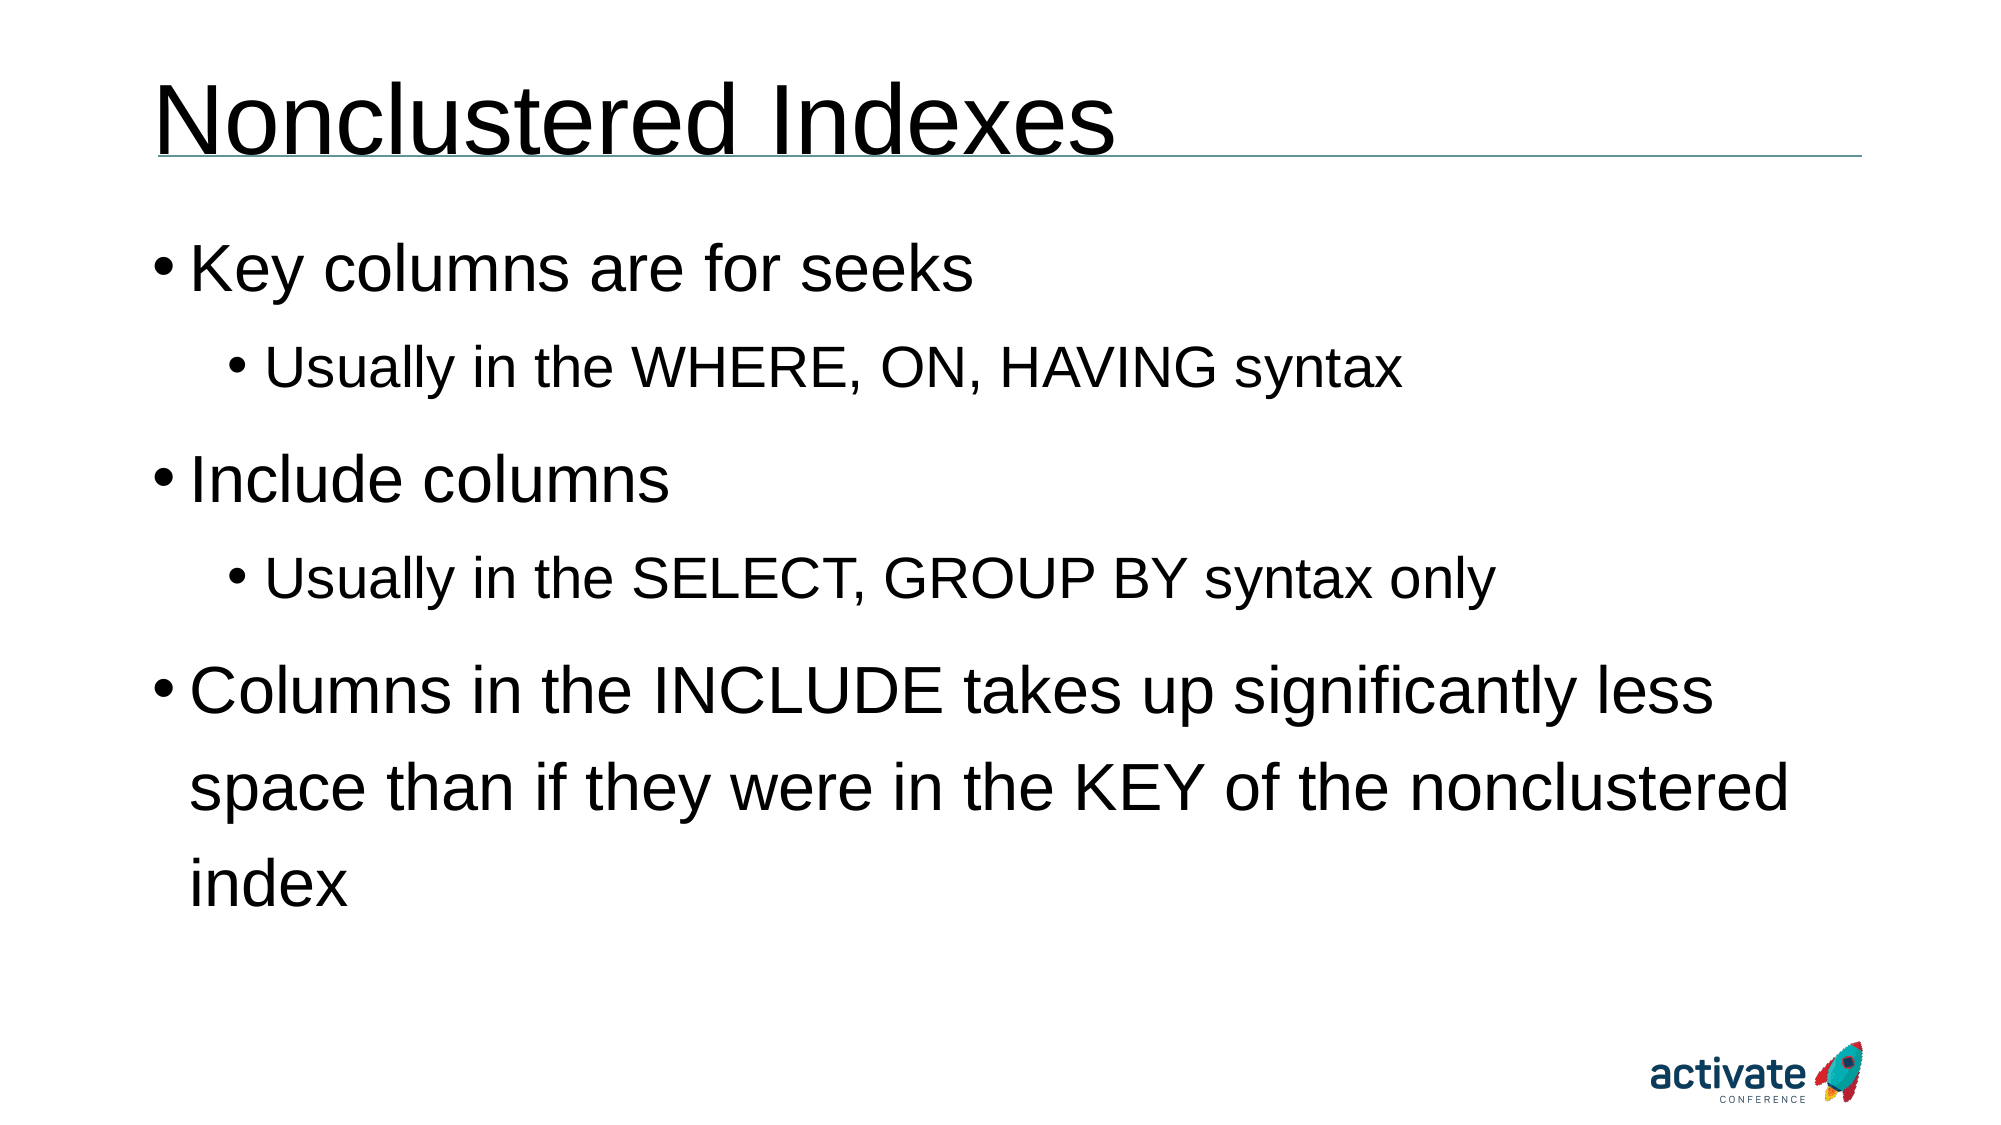

# Nonclustered Indexes
Key columns are for seeks
Usually in the WHERE, ON, HAVING syntax
Include columns
Usually in the SELECT, GROUP BY syntax only
Columns in the INCLUDE takes up significantly less space than if they were in the KEY of the nonclustered index